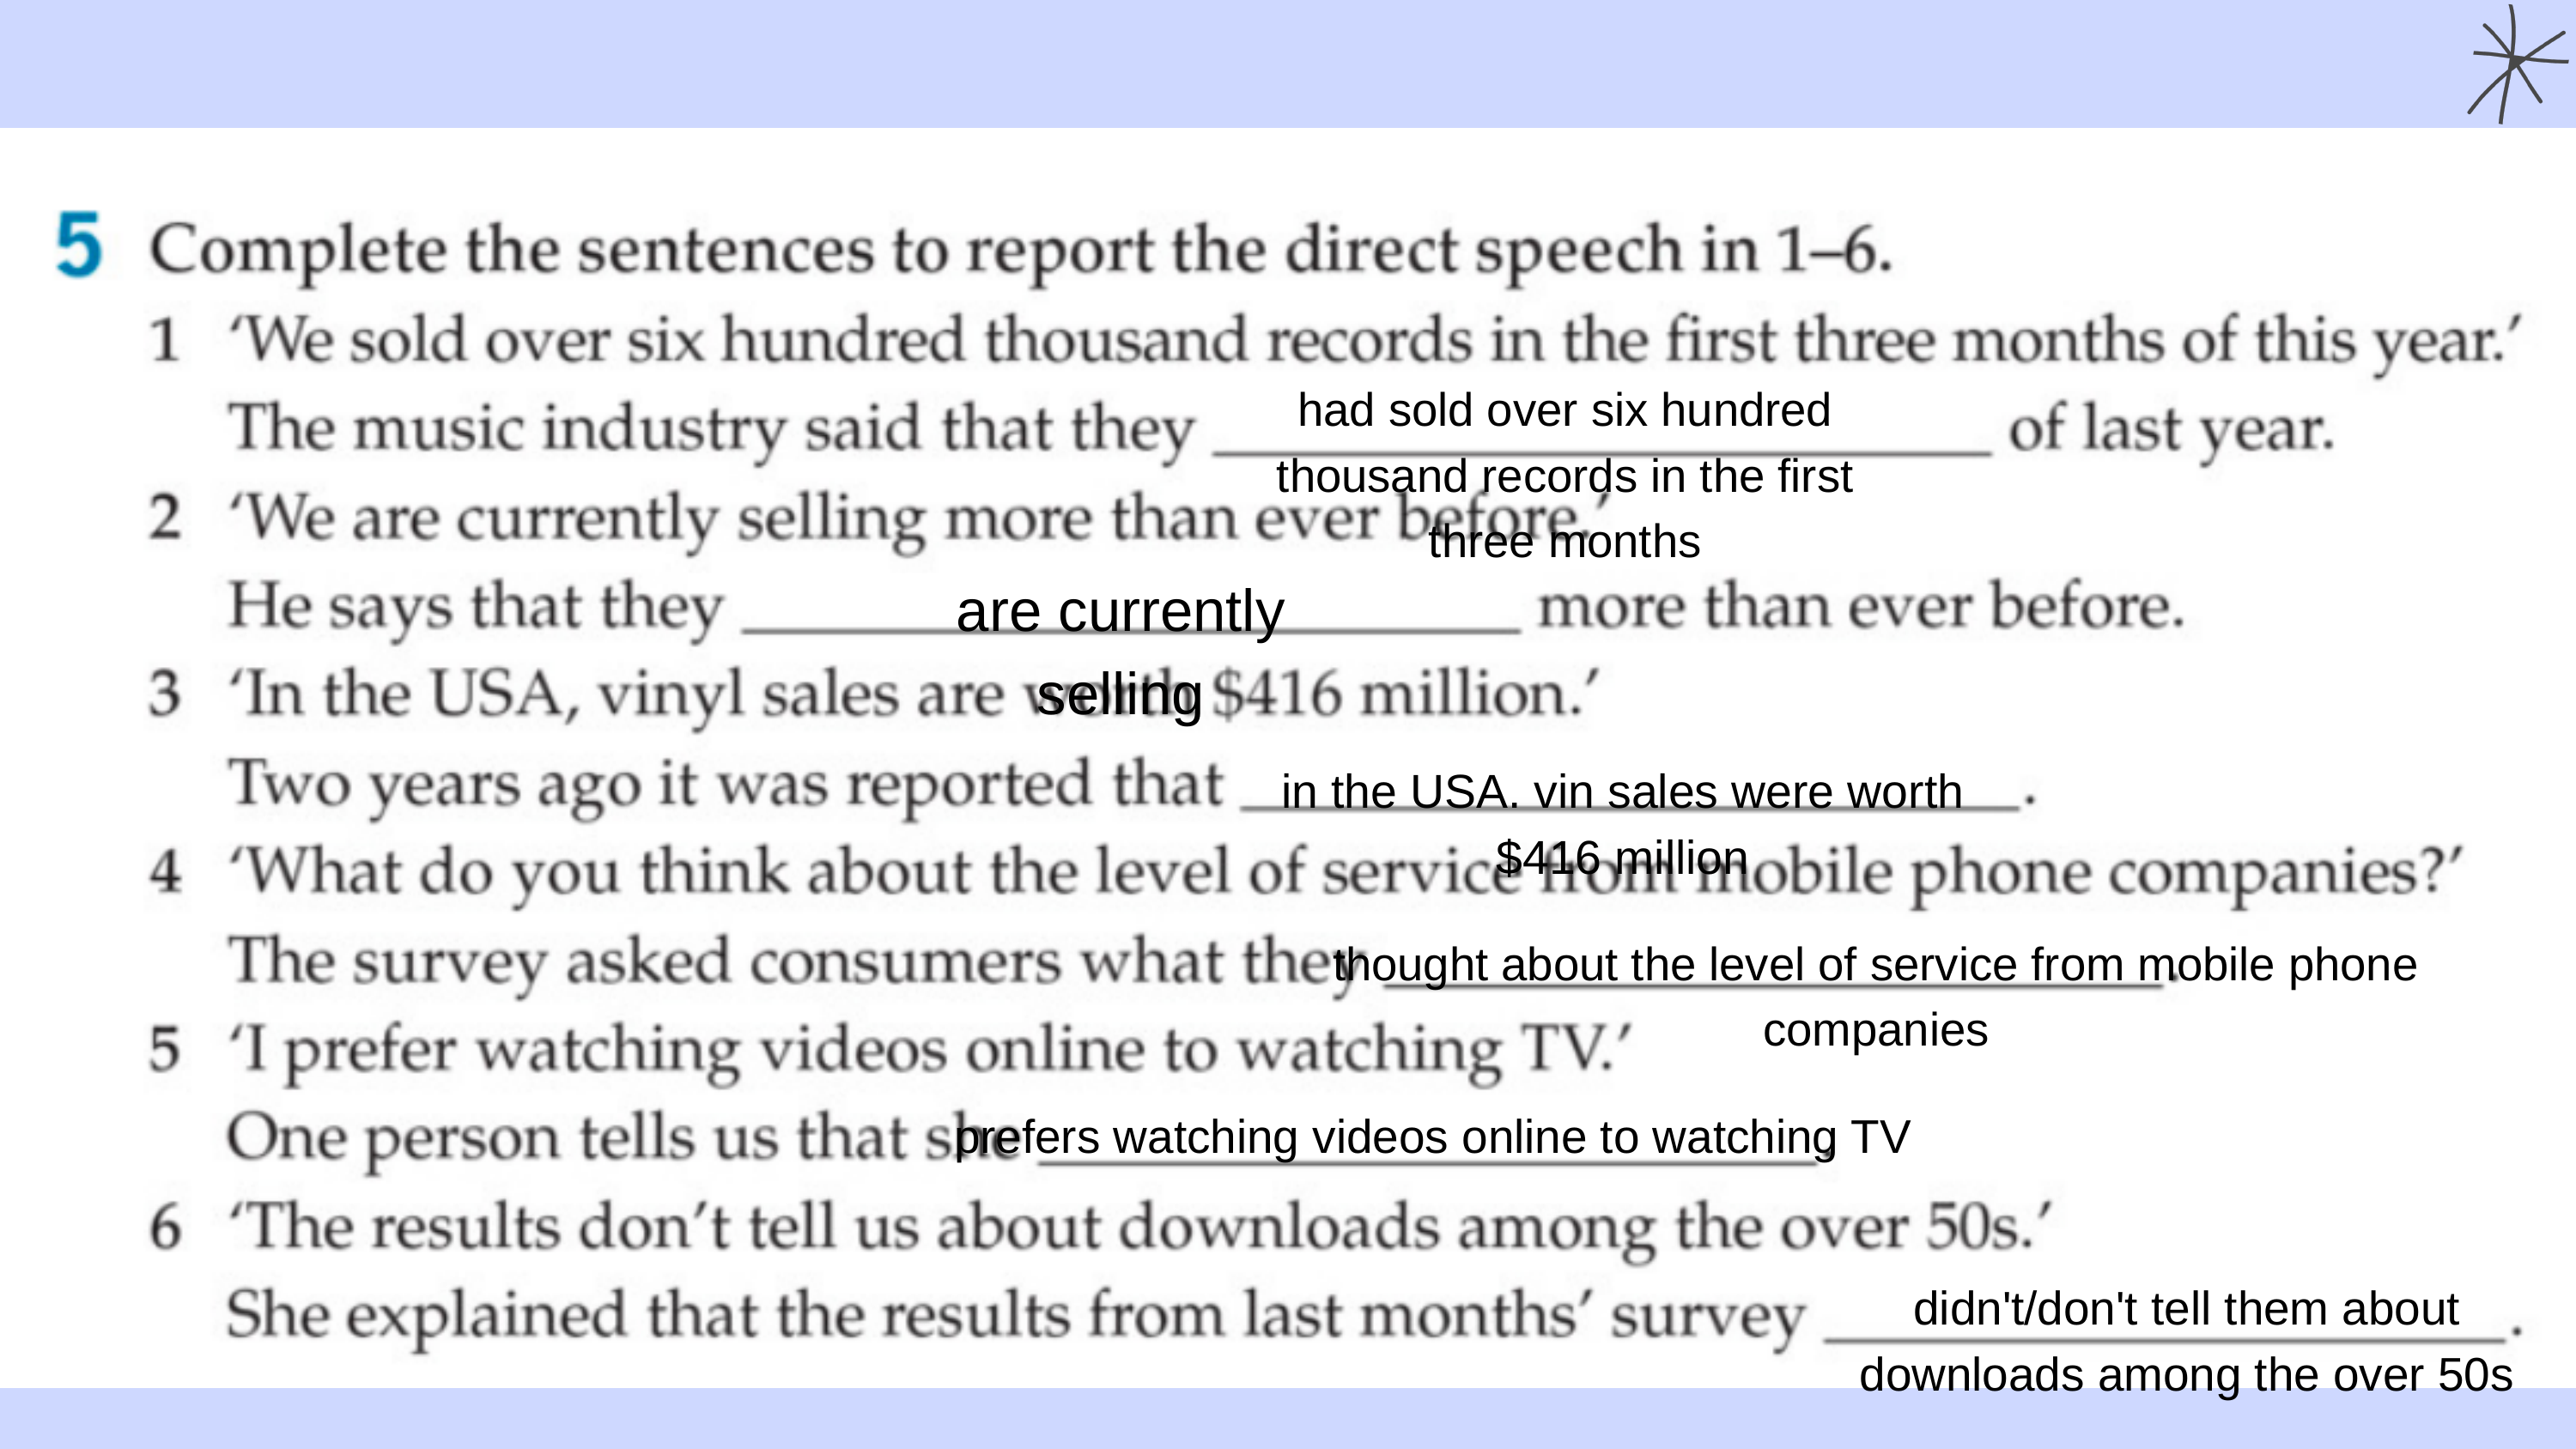

had sold over six hundred thousand records in the first three months
are currently selling

in the USA. vin sales were worth $416 million
thought about the level of service from mobile phone companies
prefers watching videos online to watching TV
didn't/don't tell them about downloads among the over 50s